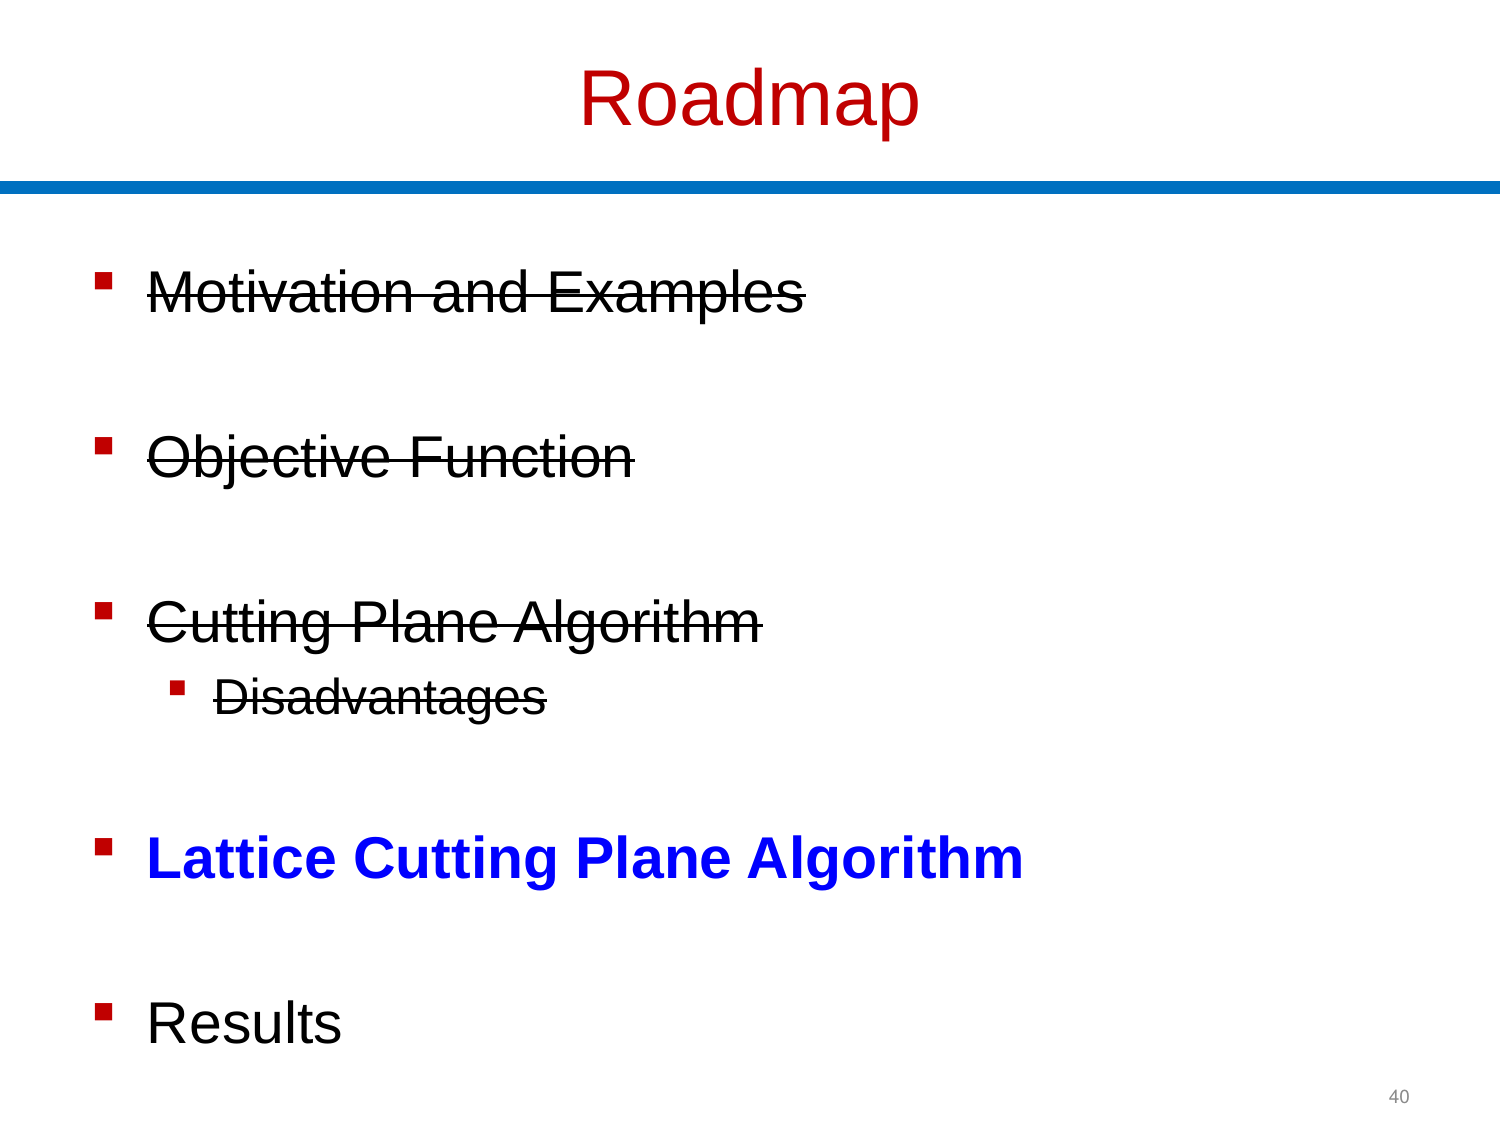

# Roadmap
Motivation and Examples

Objective Function

Cutting Plane Algorithm
Disadvantages

Lattice Cutting Plane Algorithm

Results
40